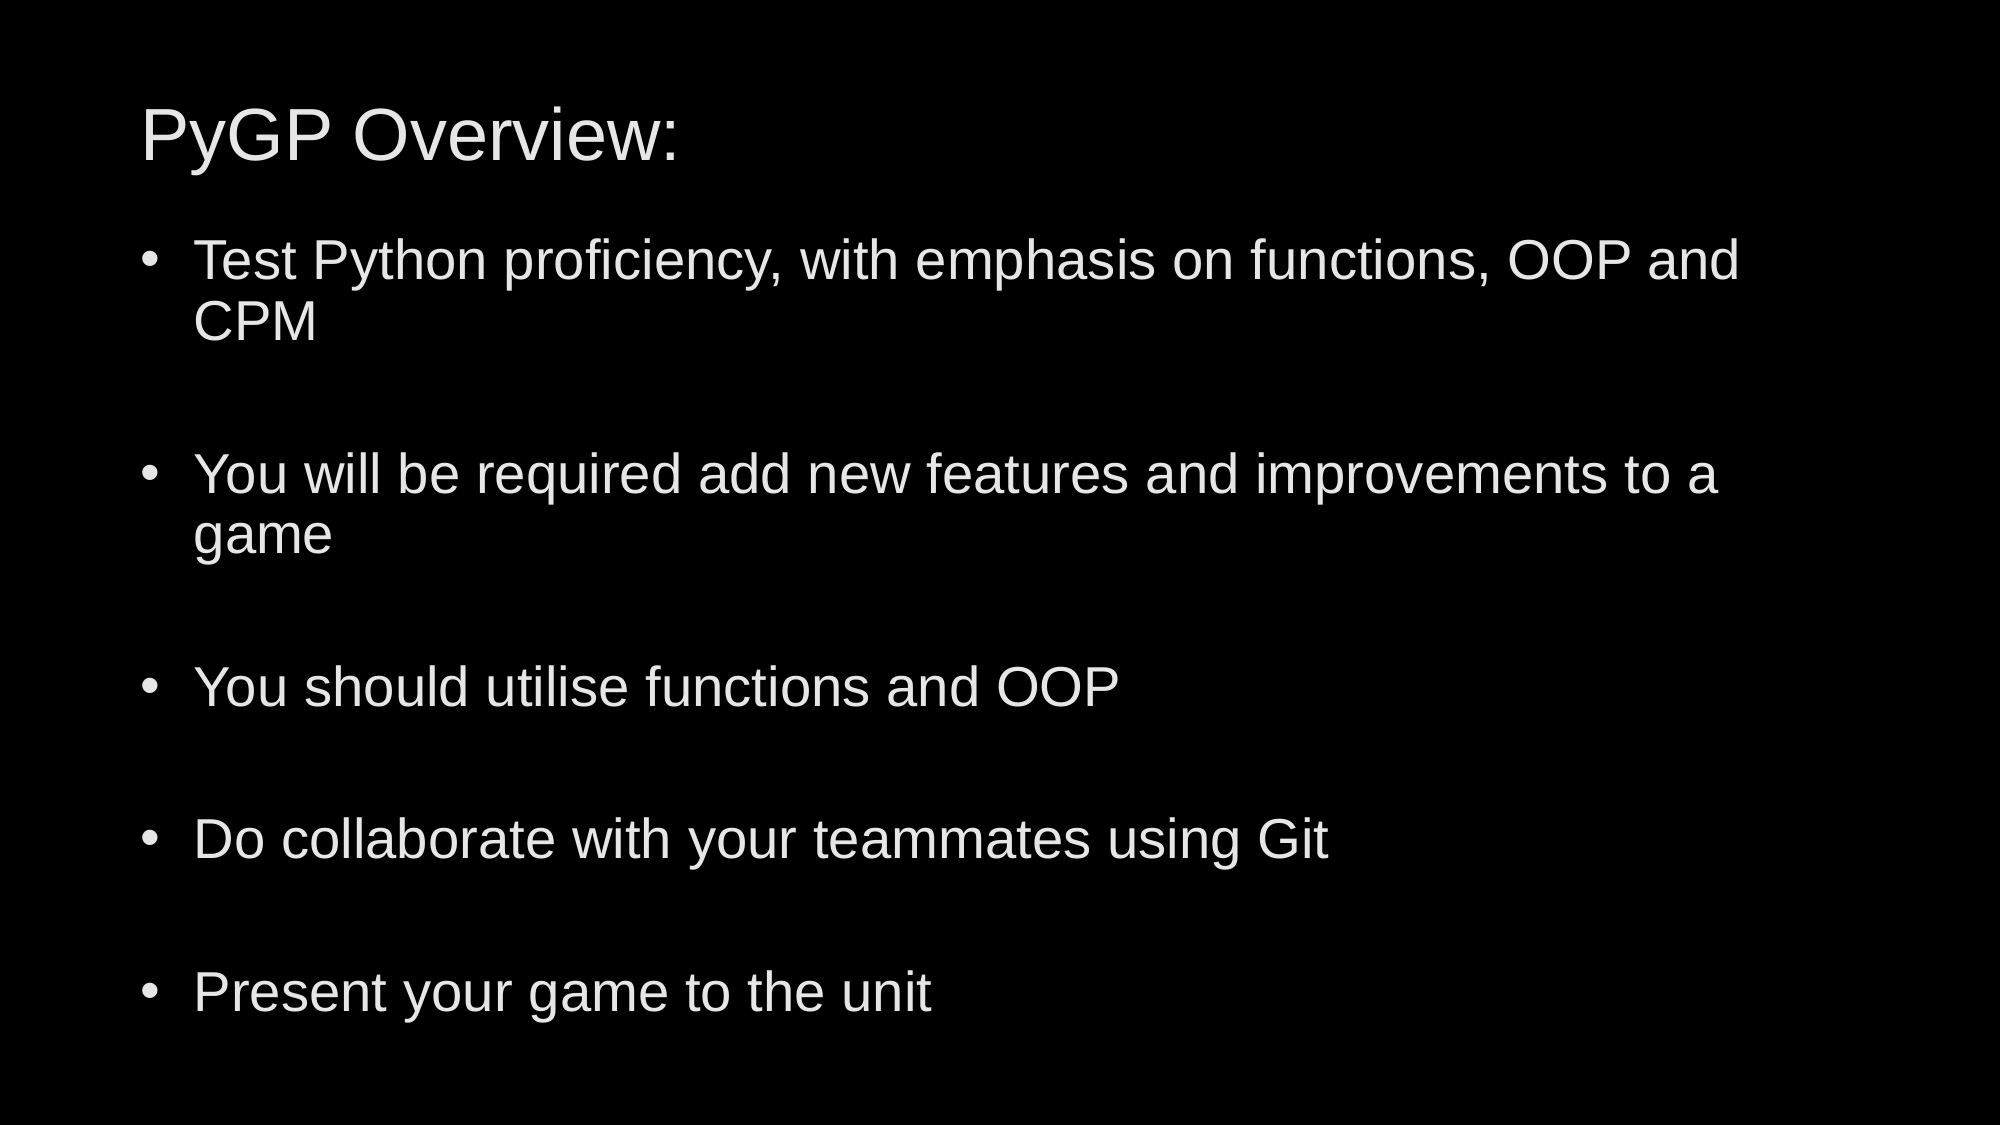

# PyGP Overview:
Test Python proficiency, with emphasis on functions, OOP and CPM

You will be required add new features and improvements to a game

You should utilise functions and OOP

Do collaborate with your teammates using Git

Present your game to the unit